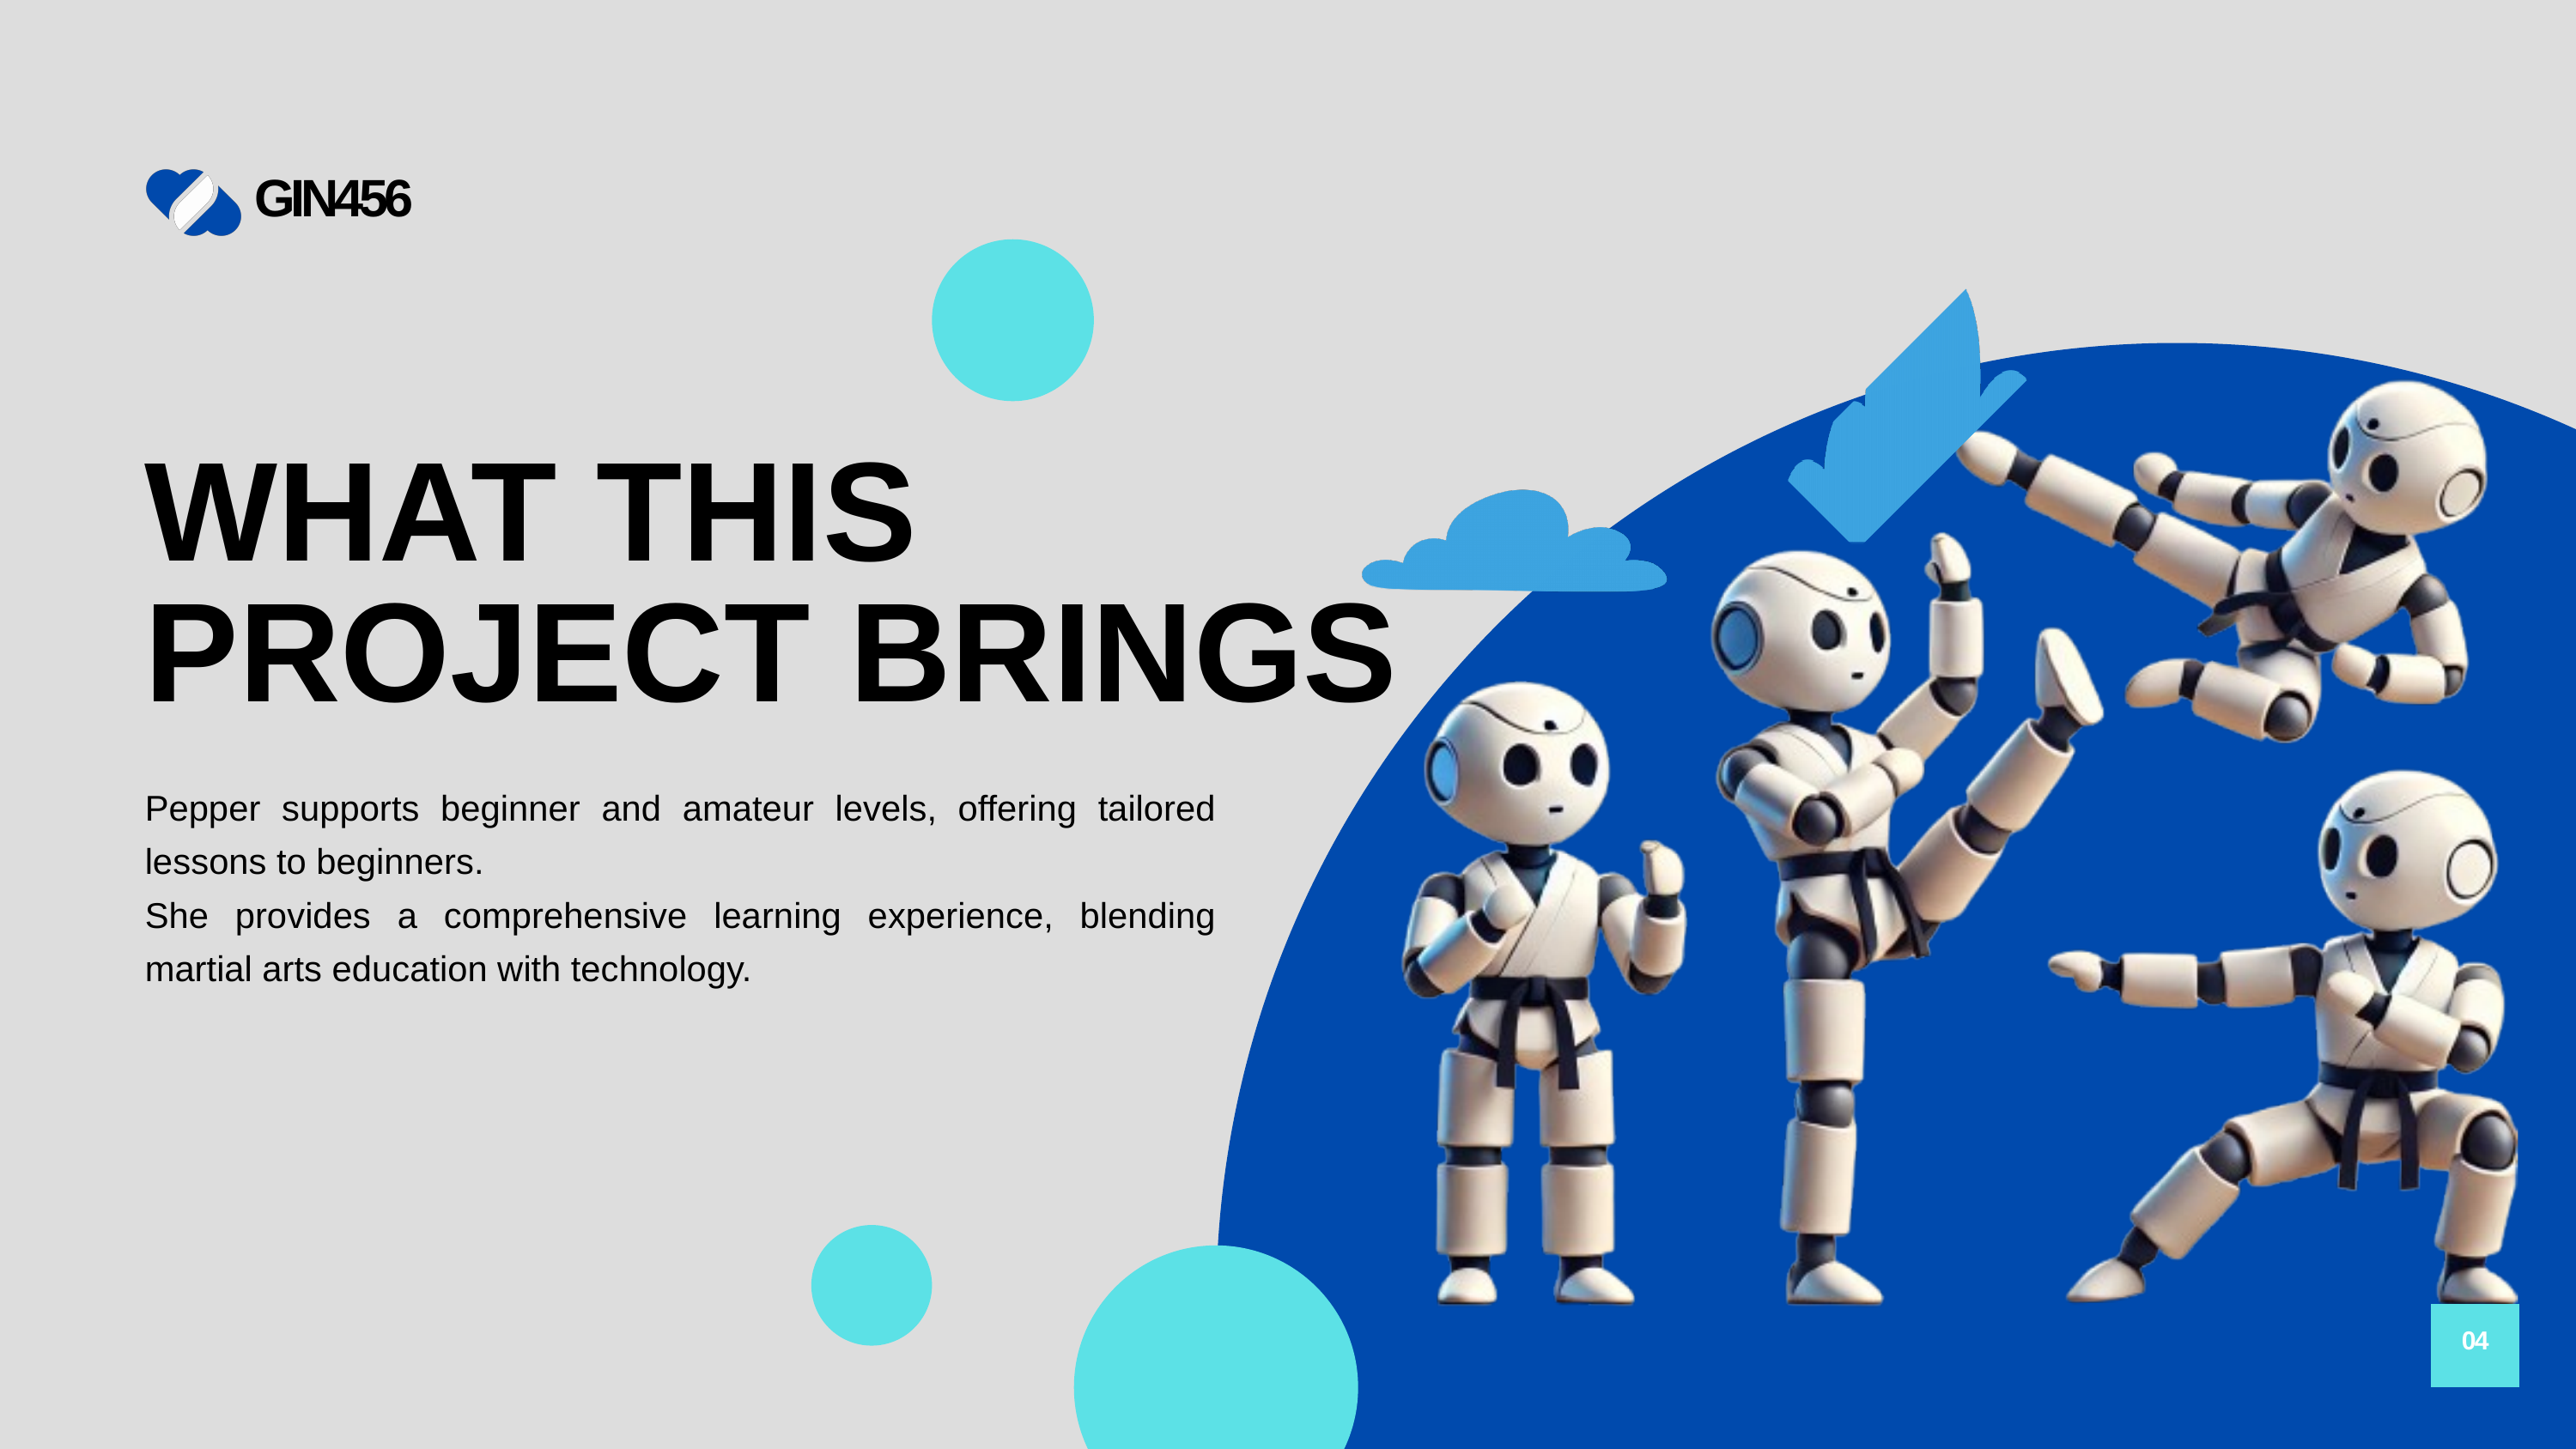

GIN456

WHAT THIS PROJECT BRINGS

Pepper supports beginner and amateur levels, offering tailored lessons to beginners.
She provides a comprehensive learning experience, blending martial arts education with technology.

04